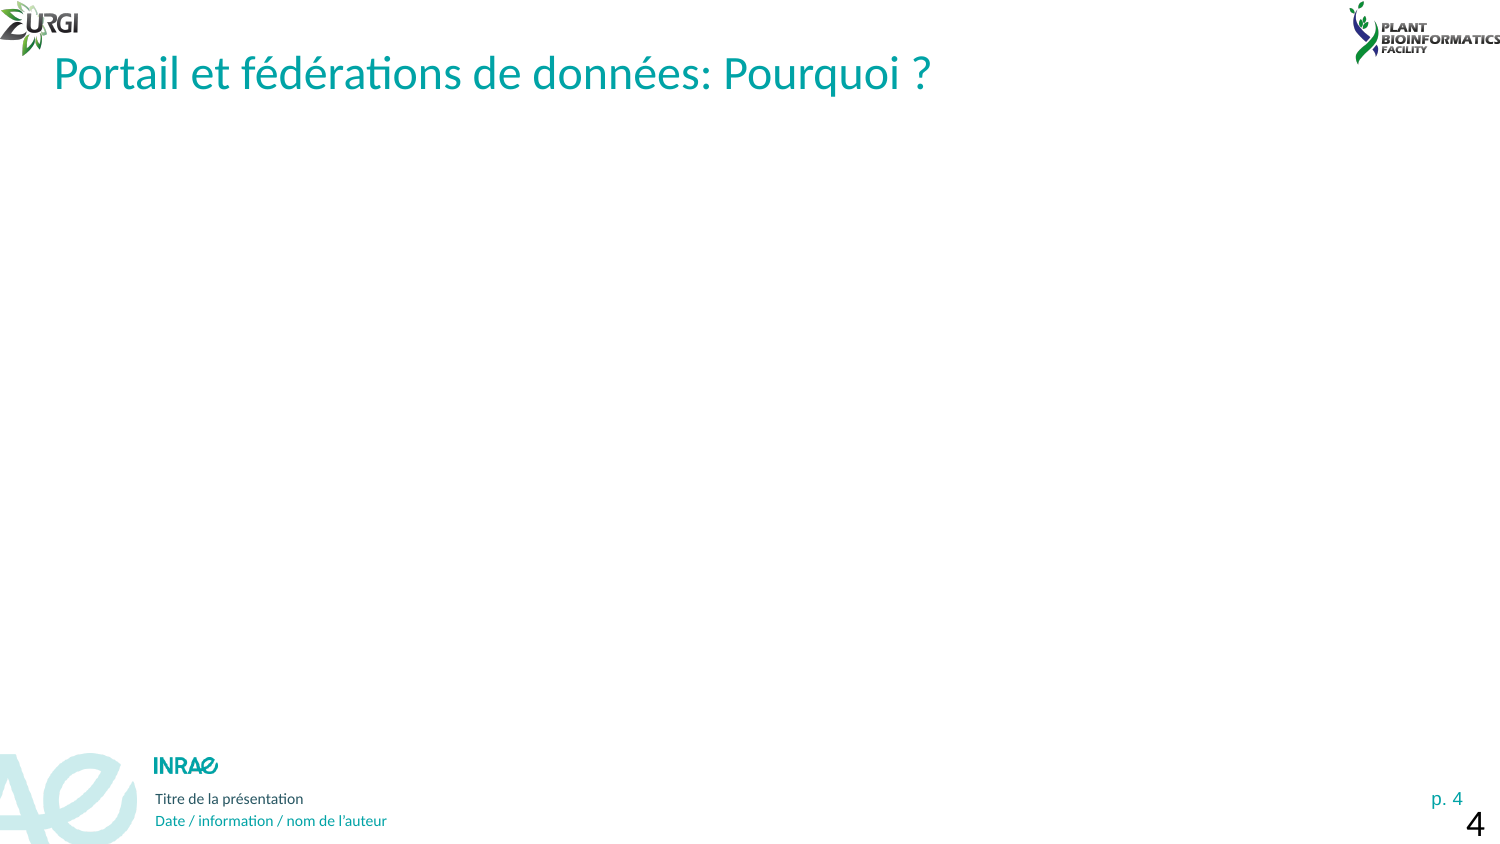

# Portail et fédérations de données: Pourquoi ?

4